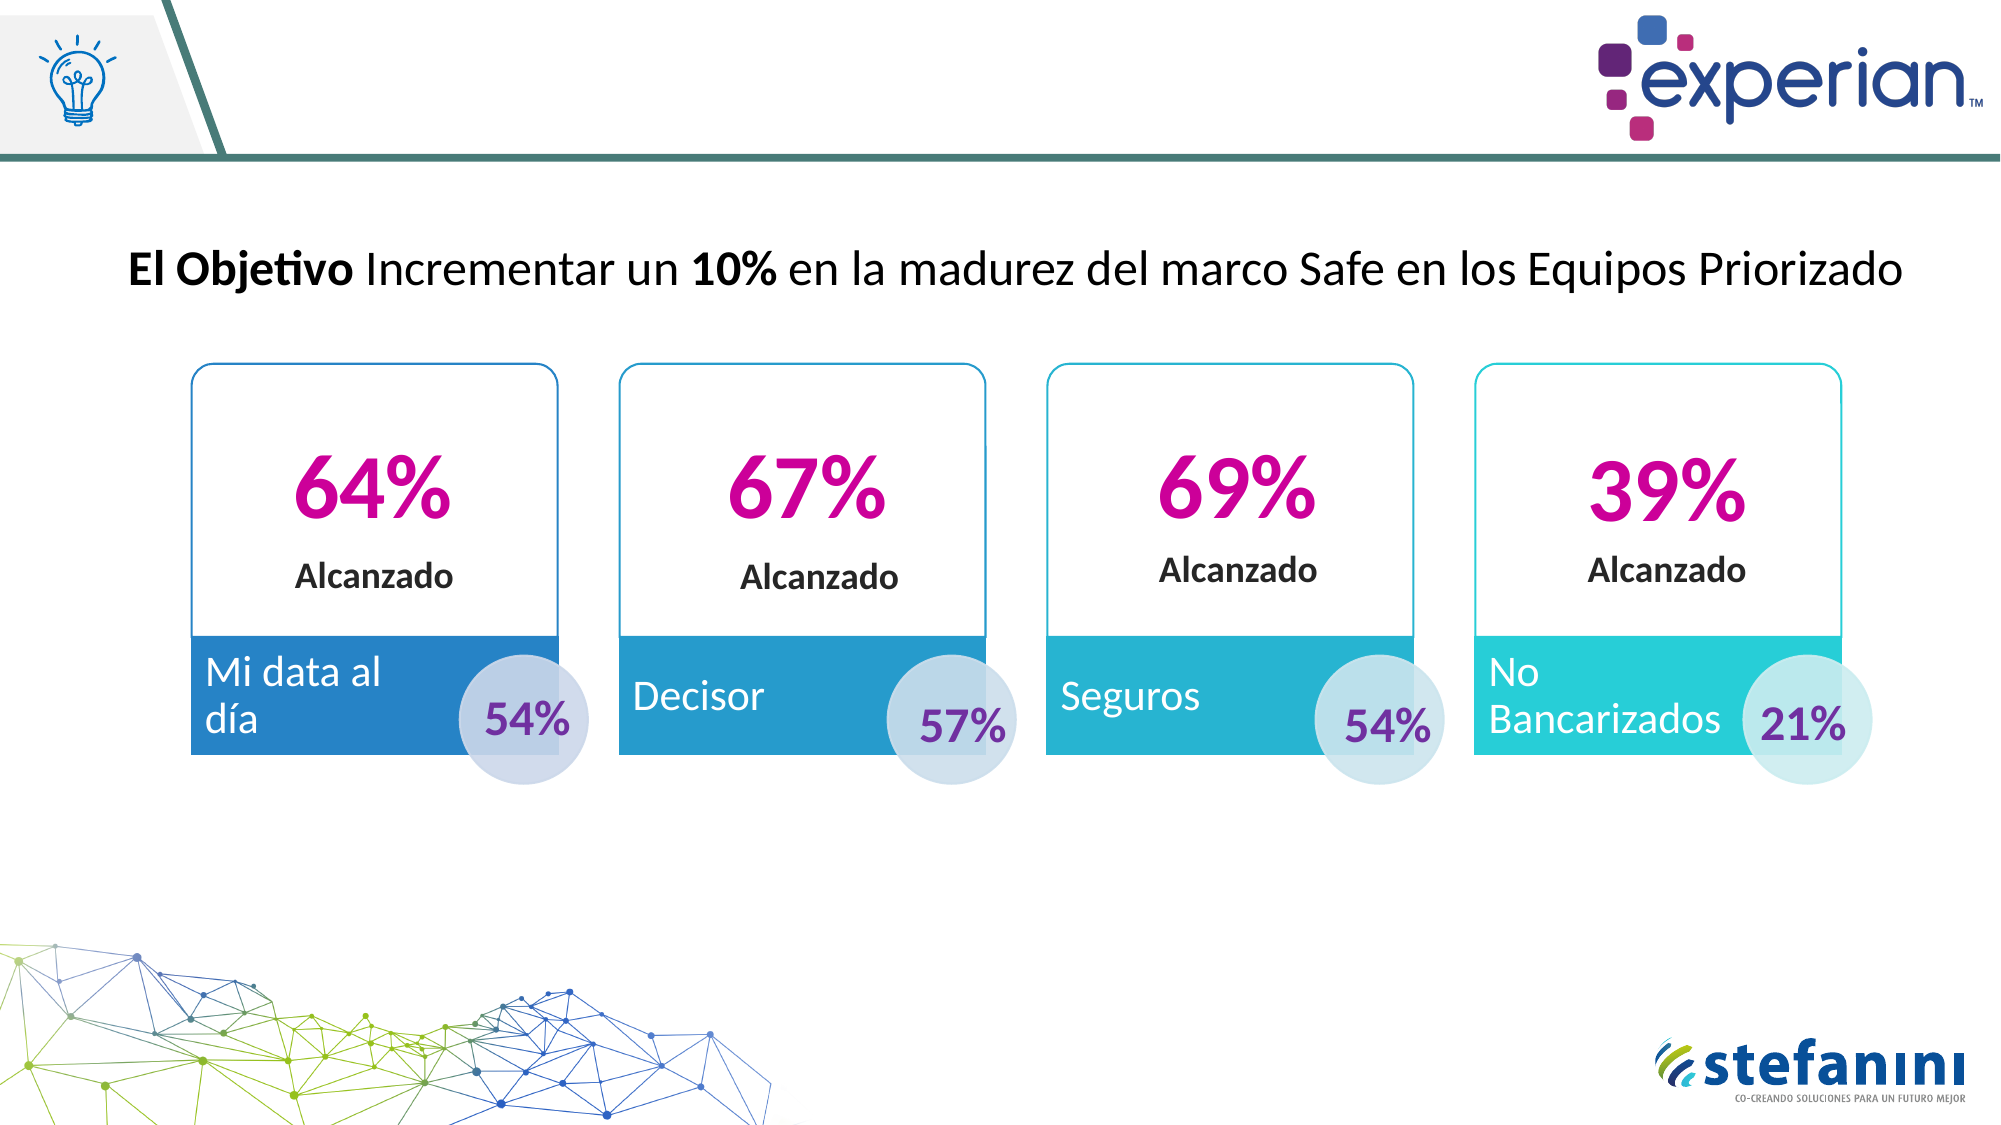

#
El Objetivo Incrementar un 10% en la madurez del marco Safe en los Equipos Priorizado

Mi data al día
Decisor
Seguros
No Bancarizados
67%
64%
69%
39%
Alcanzado
Alcanzado
Alcanzado
Alcanzado
54%
21%
57%
54%